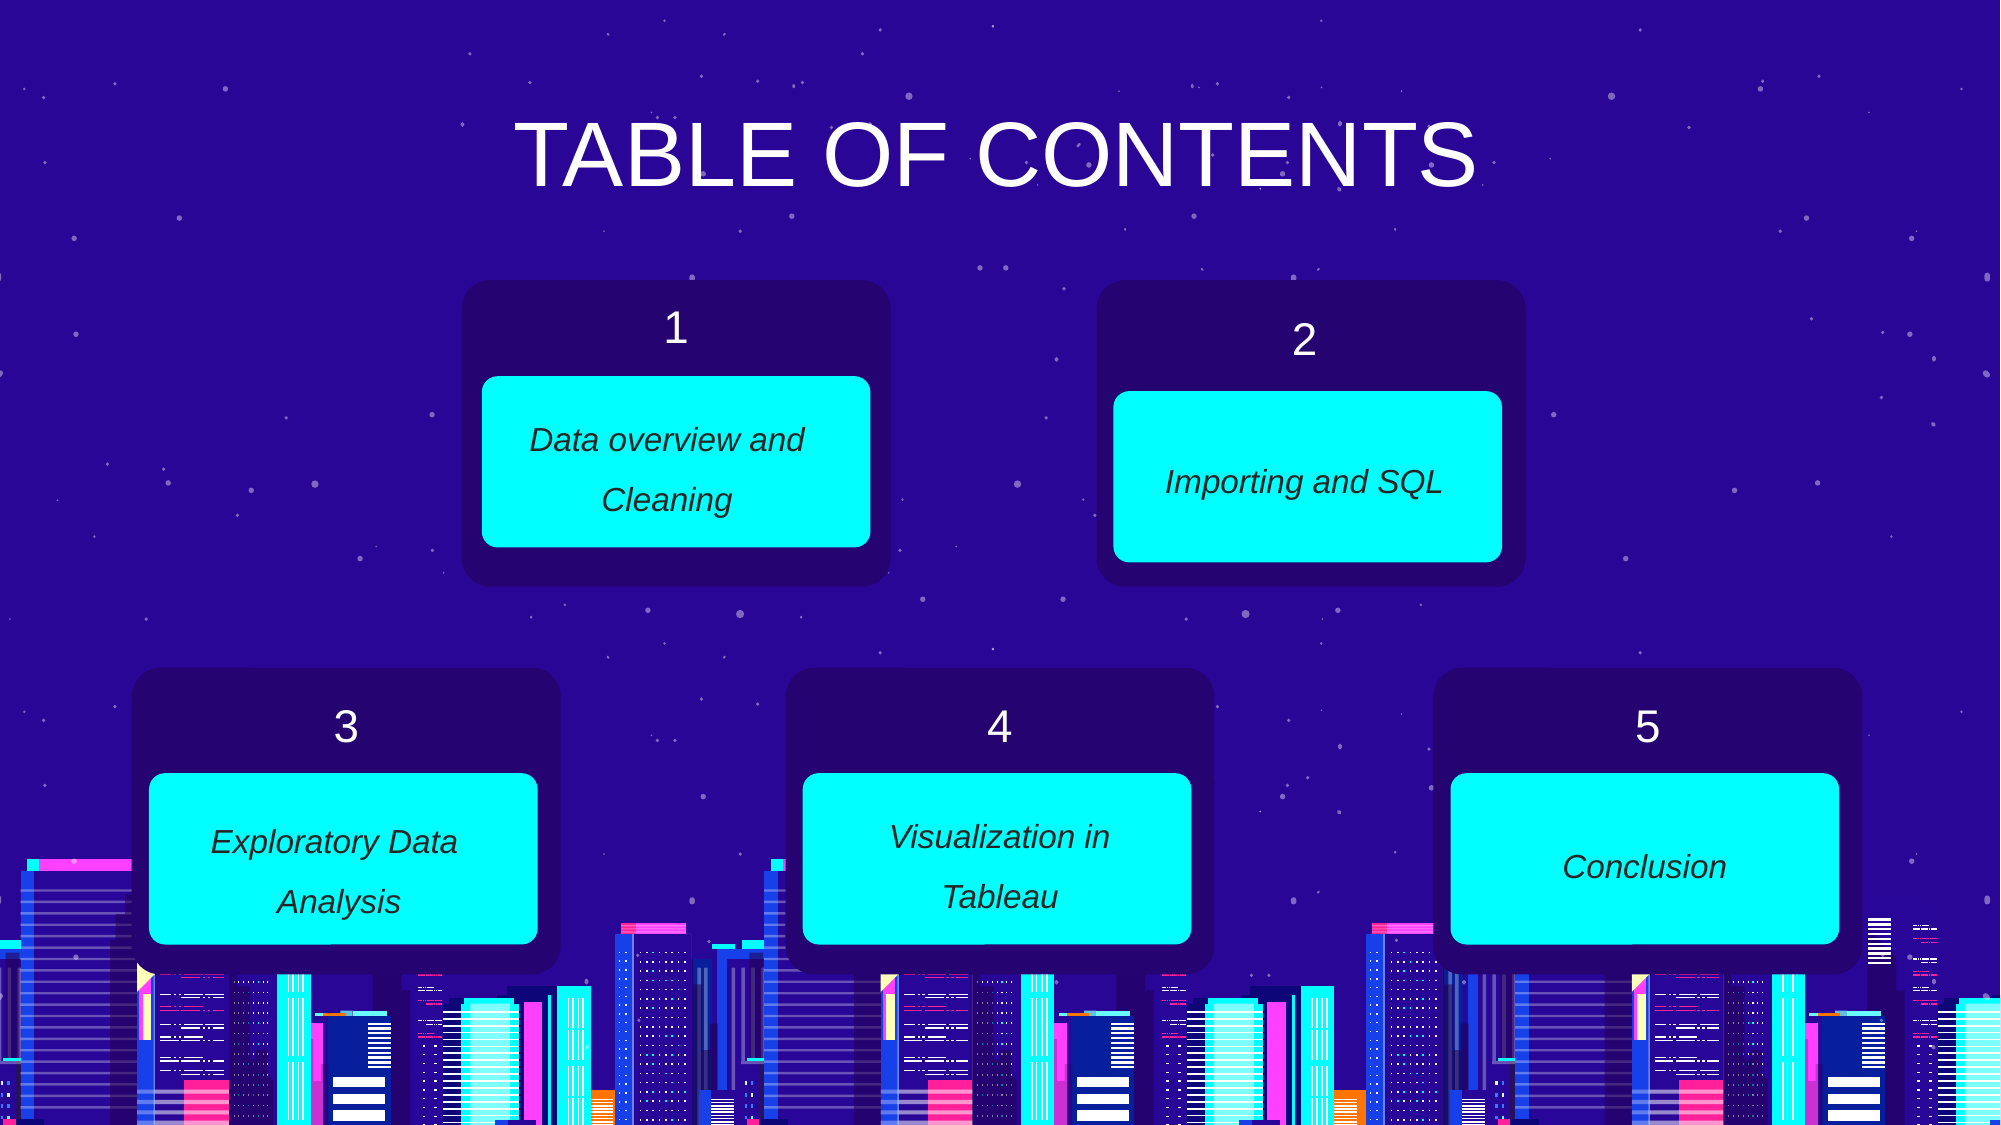

TABLE OF CONTENTS

1
2

Data overview and
Cleaning

Importing and SQL

3
4
5

Visualization in
Tableau
Exploratory Data
 Analysis
Conclusion